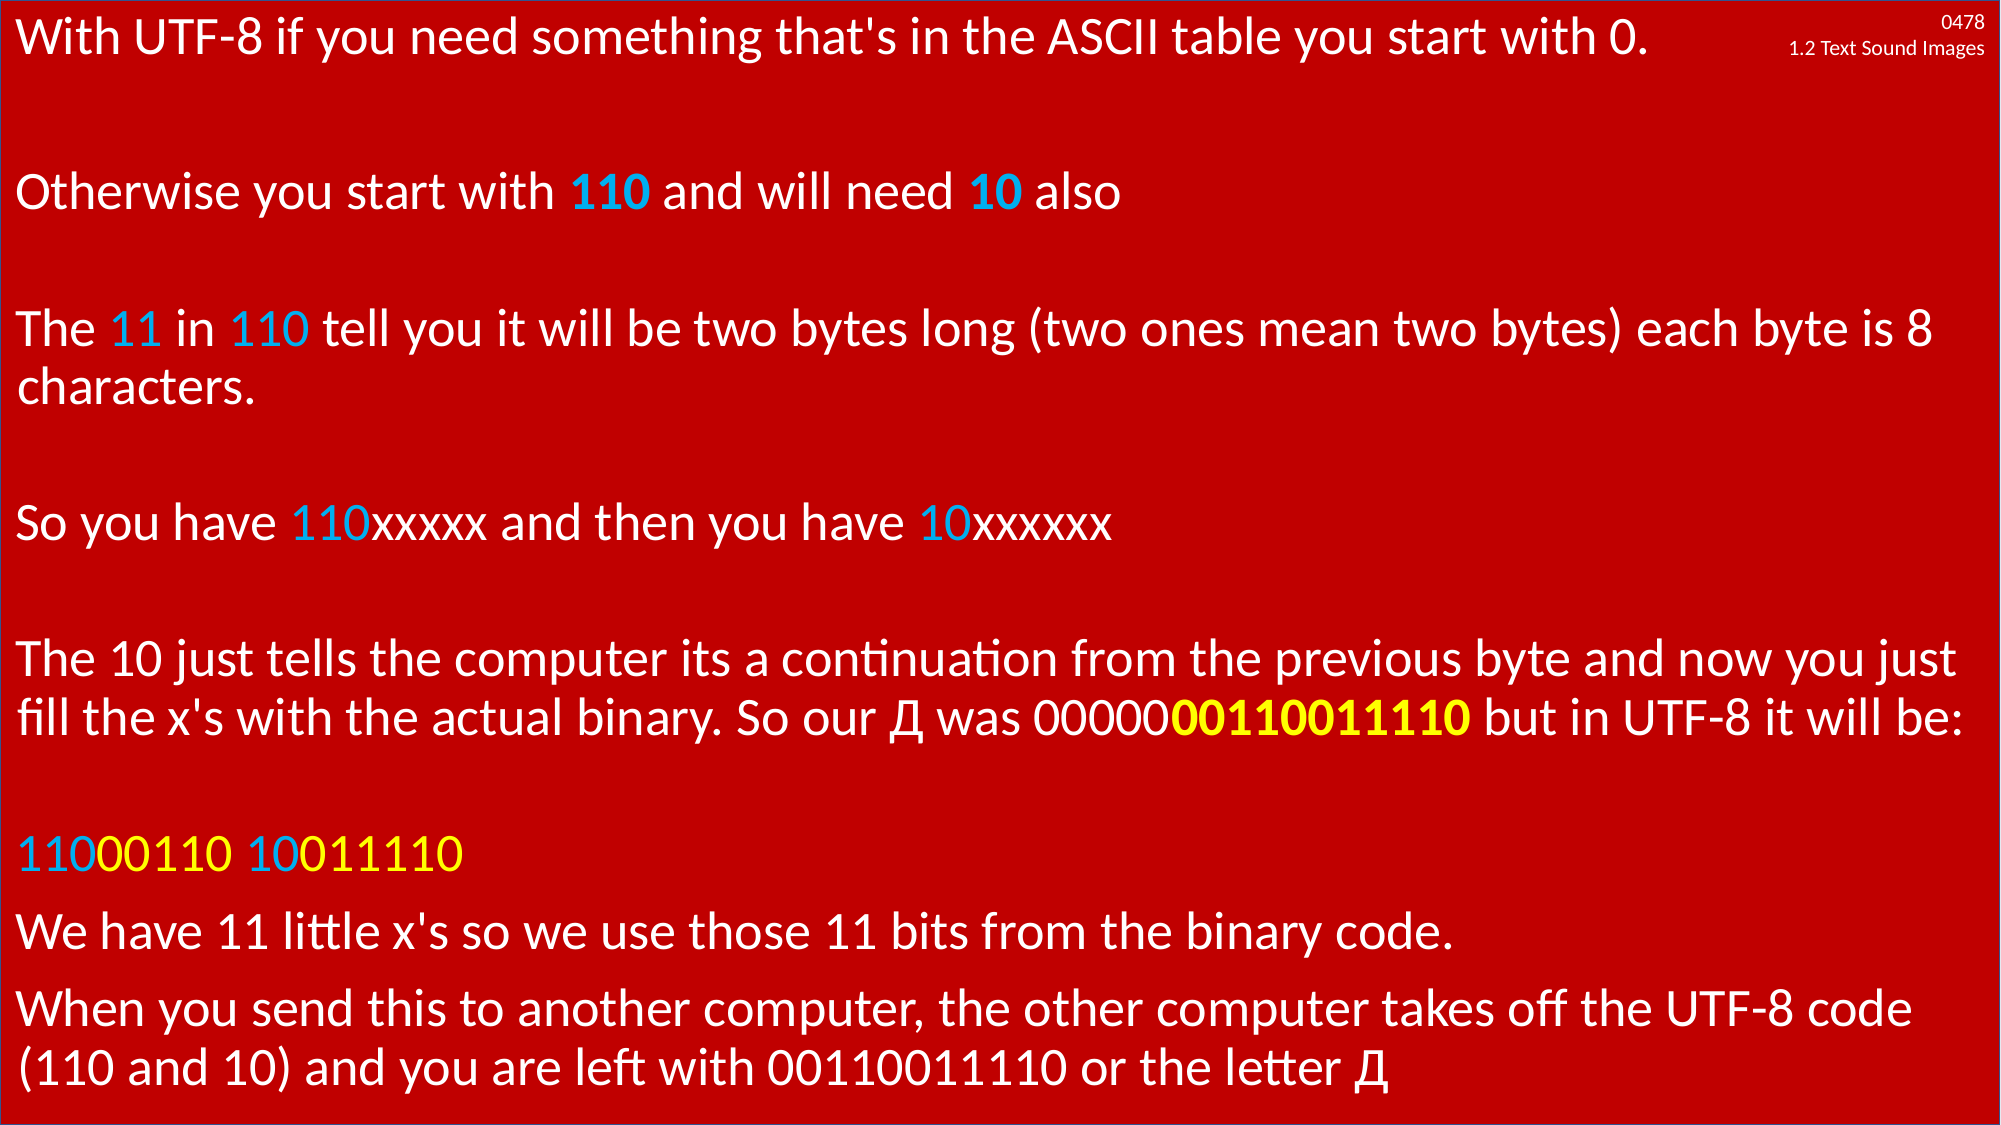

With UTF-8 if you need something that's in the ASCII table you start with 0.

Otherwise you start with 110 and will need 10 also
The 11 in 110 tell you it will be two bytes long (two ones mean two bytes) each byte is 8 characters.
So you have 110xxxxx and then you have 10xxxxxx
The 10 just tells the computer its a continuation from the previous byte and now you just fill the x's with the actual binary. So our Д was 0000000110011110 but in UTF-8 it will be:
11000110 10011110
We have 11 little x's so we use those 11 bits from the binary code.
When you send this to another computer, the other computer takes off the UTF-8 code (110 and 10) and you are left with 00110011110 or the letter Д